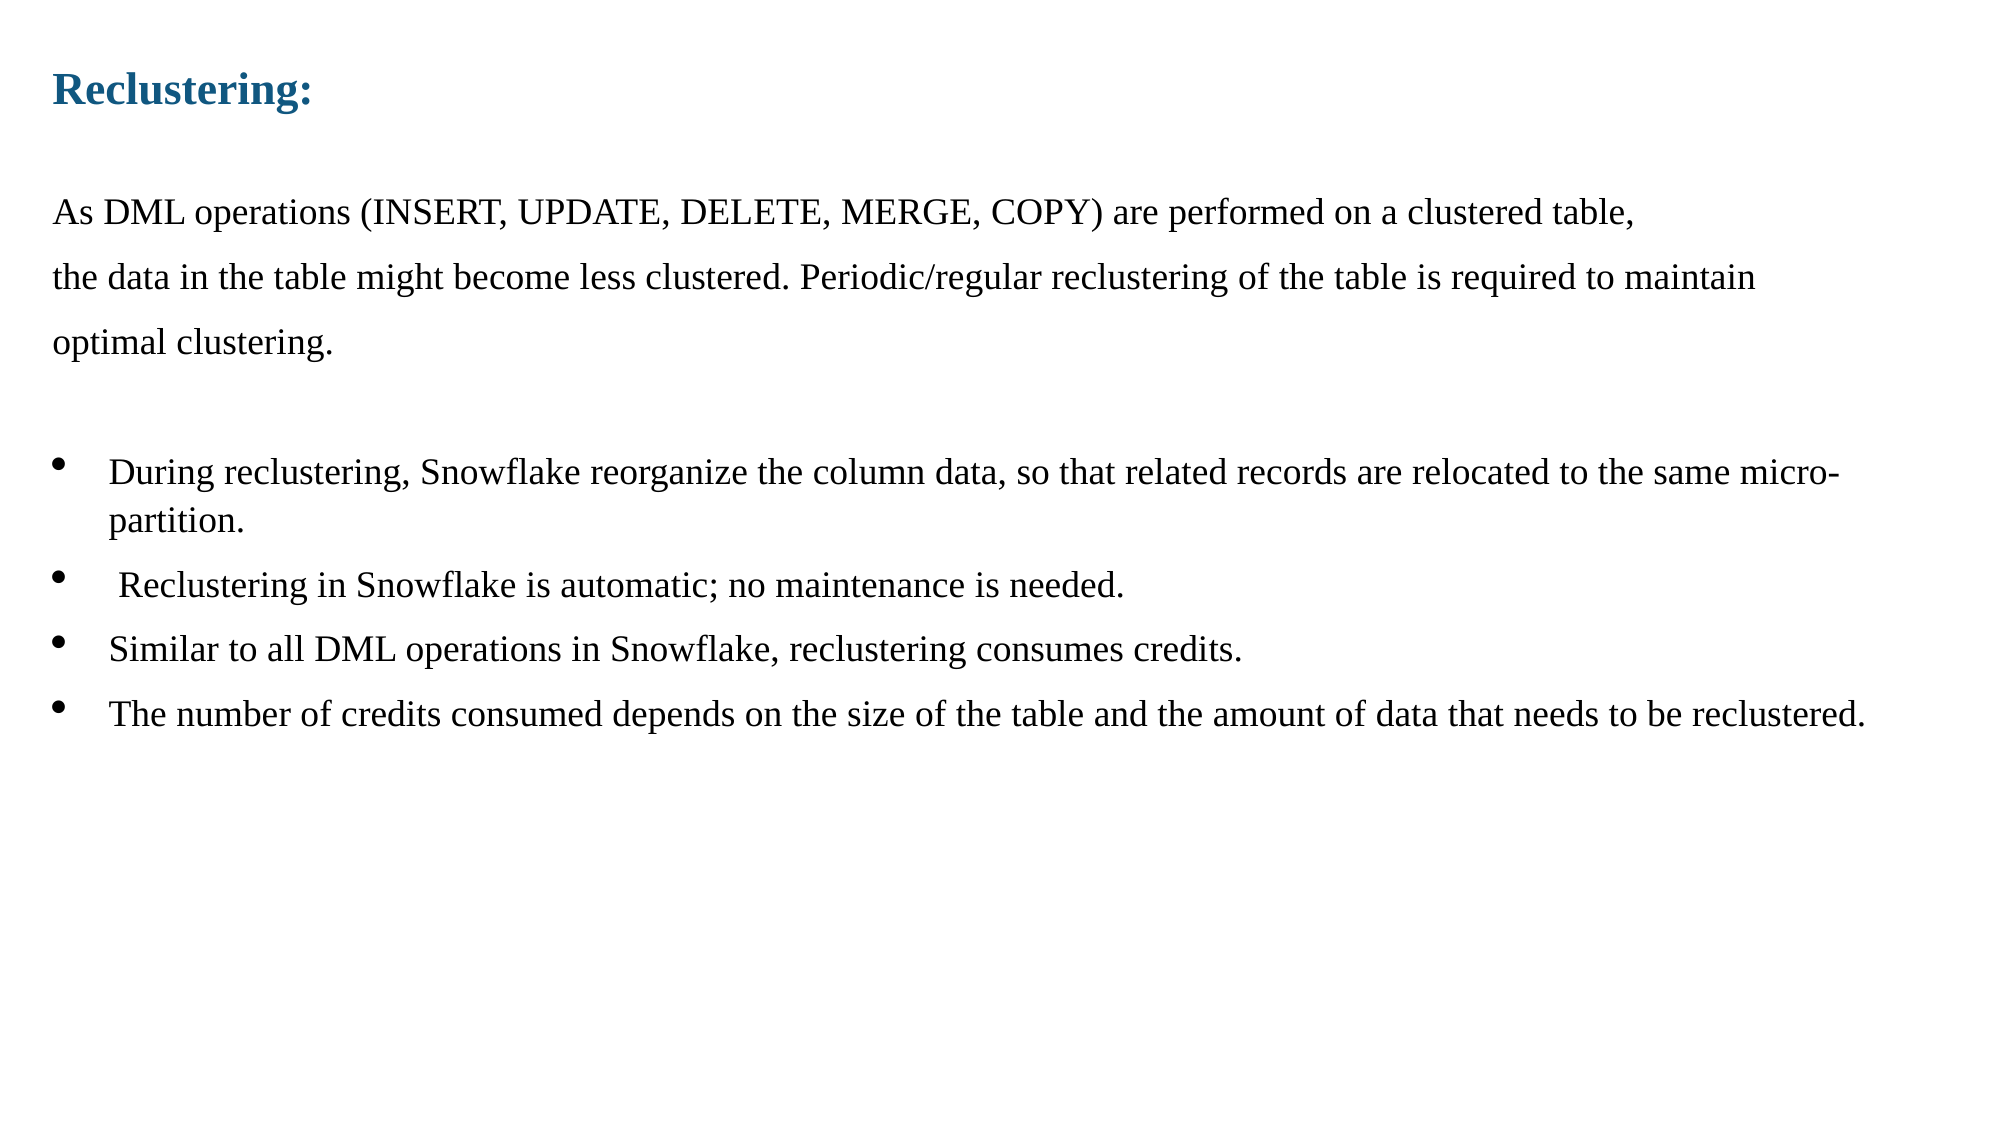

Reclustering:

As DML operations (INSERT, UPDATE, DELETE, MERGE, COPY) are performed on a clustered table,
the data in the table might become less clustered. Periodic/regular reclustering of the table is required to maintain
optimal clustering.

During reclustering, Snowflake reorganize the column data, so that related records are relocated to the same micro-partition.
 Reclustering in Snowflake is automatic; no maintenance is needed.
Similar to all DML operations in Snowflake, reclustering consumes credits.
The number of credits consumed depends on the size of the table and the amount of data that needs to be reclustered.